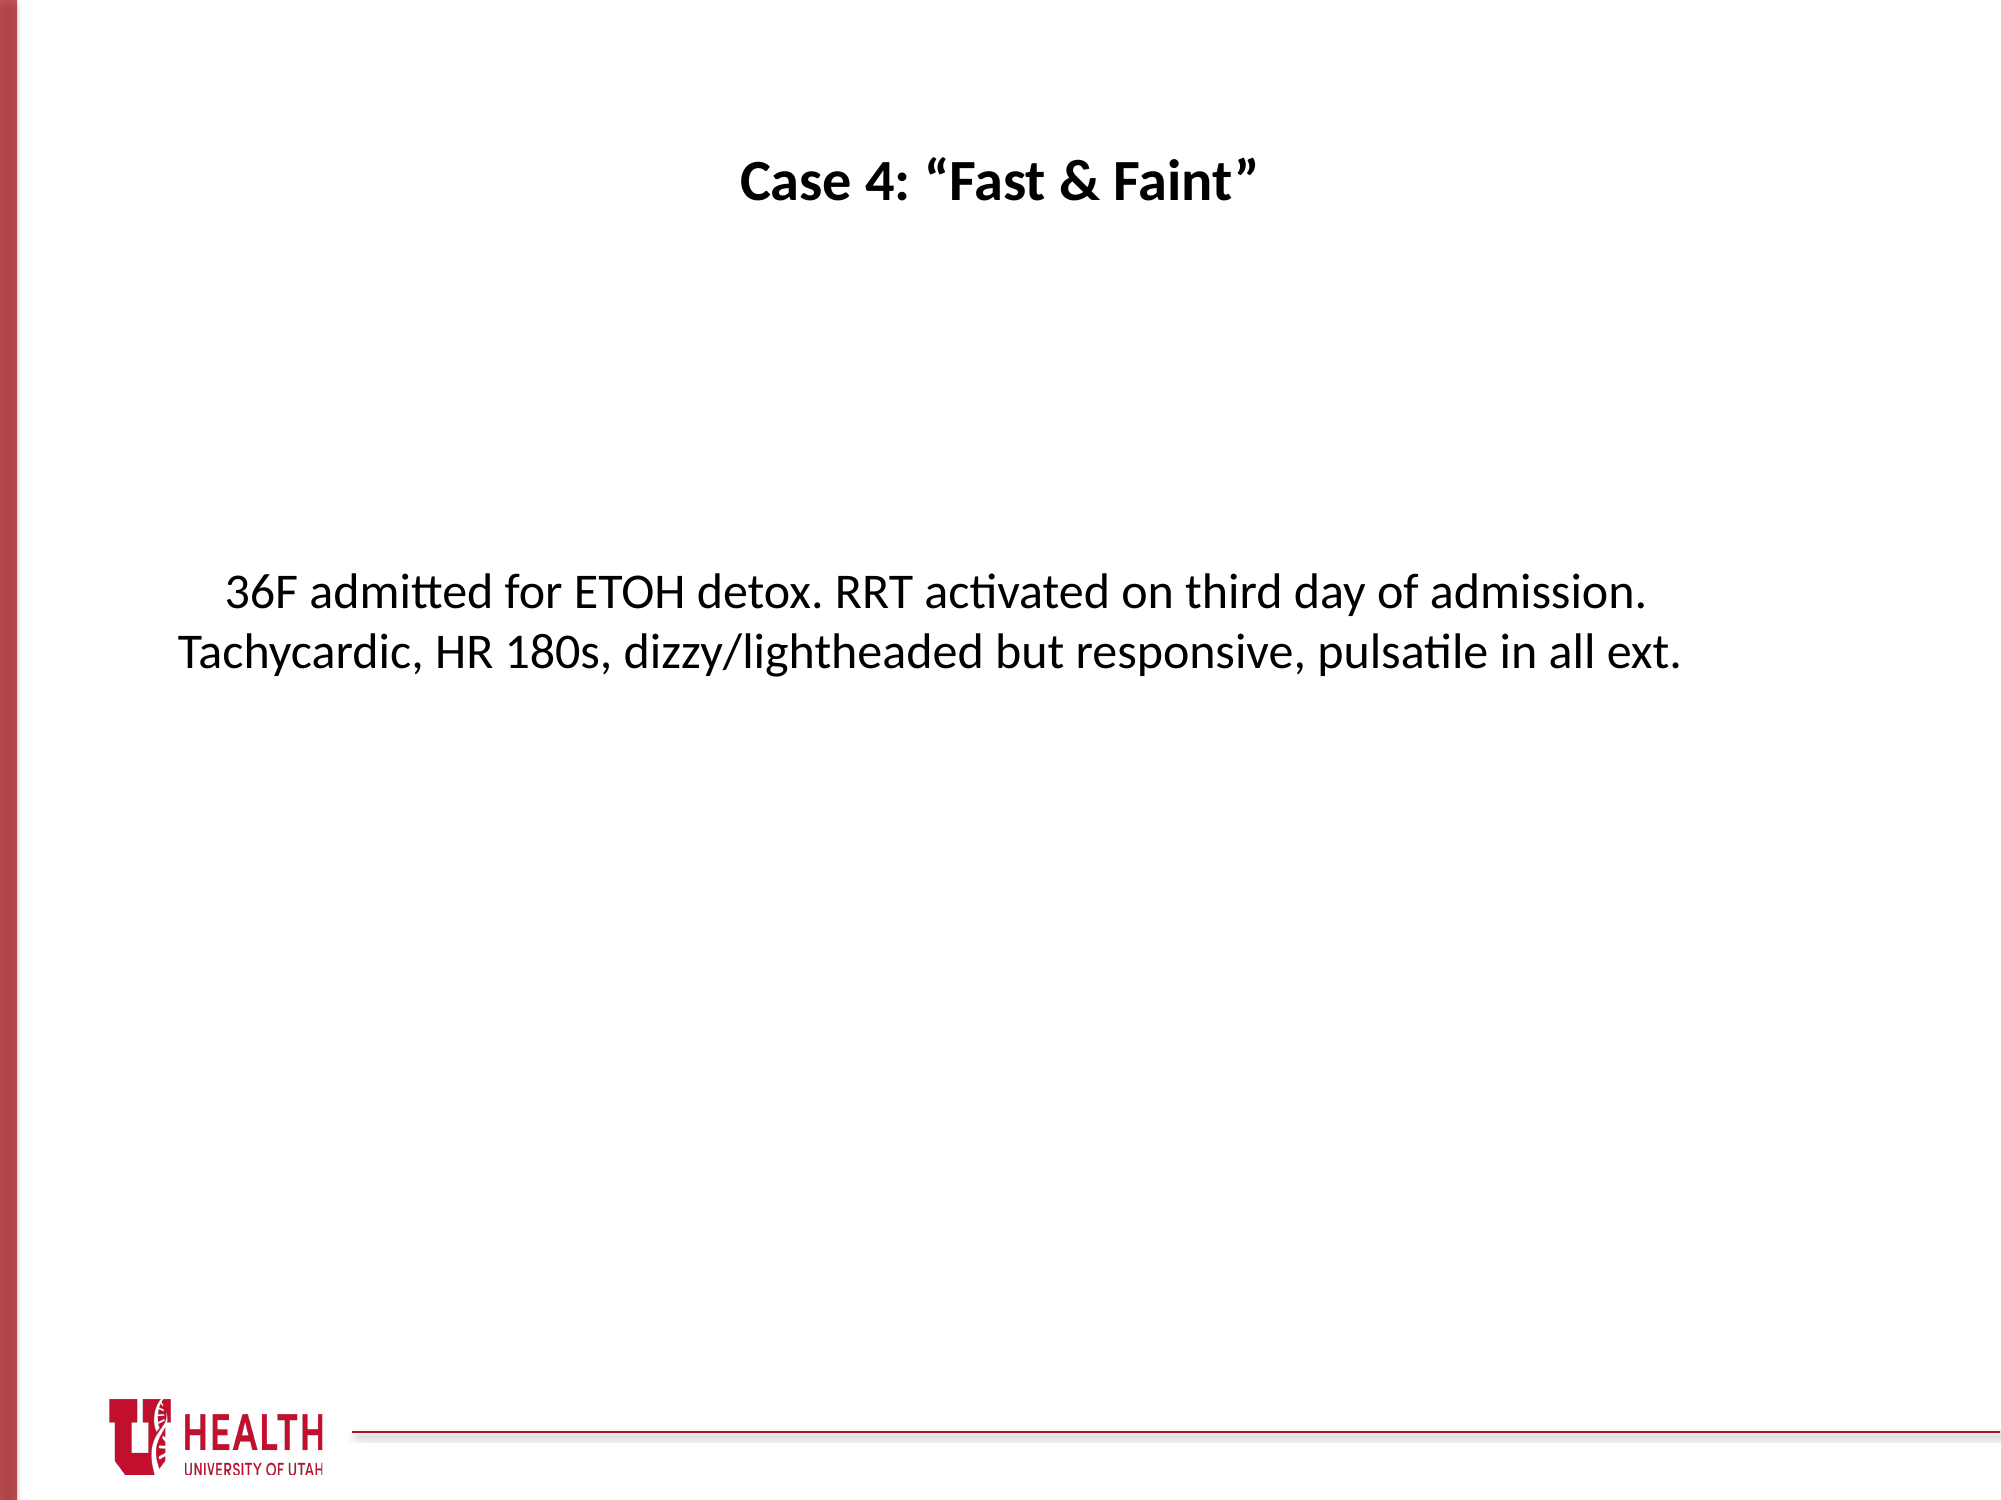

Case 4: “Fast & Faint”
36F admitted for ETOH detox. RRT activated on third day of admission. Tachycardic, HR 180s, dizzy/lightheaded but responsive, pulsatile in all ext.